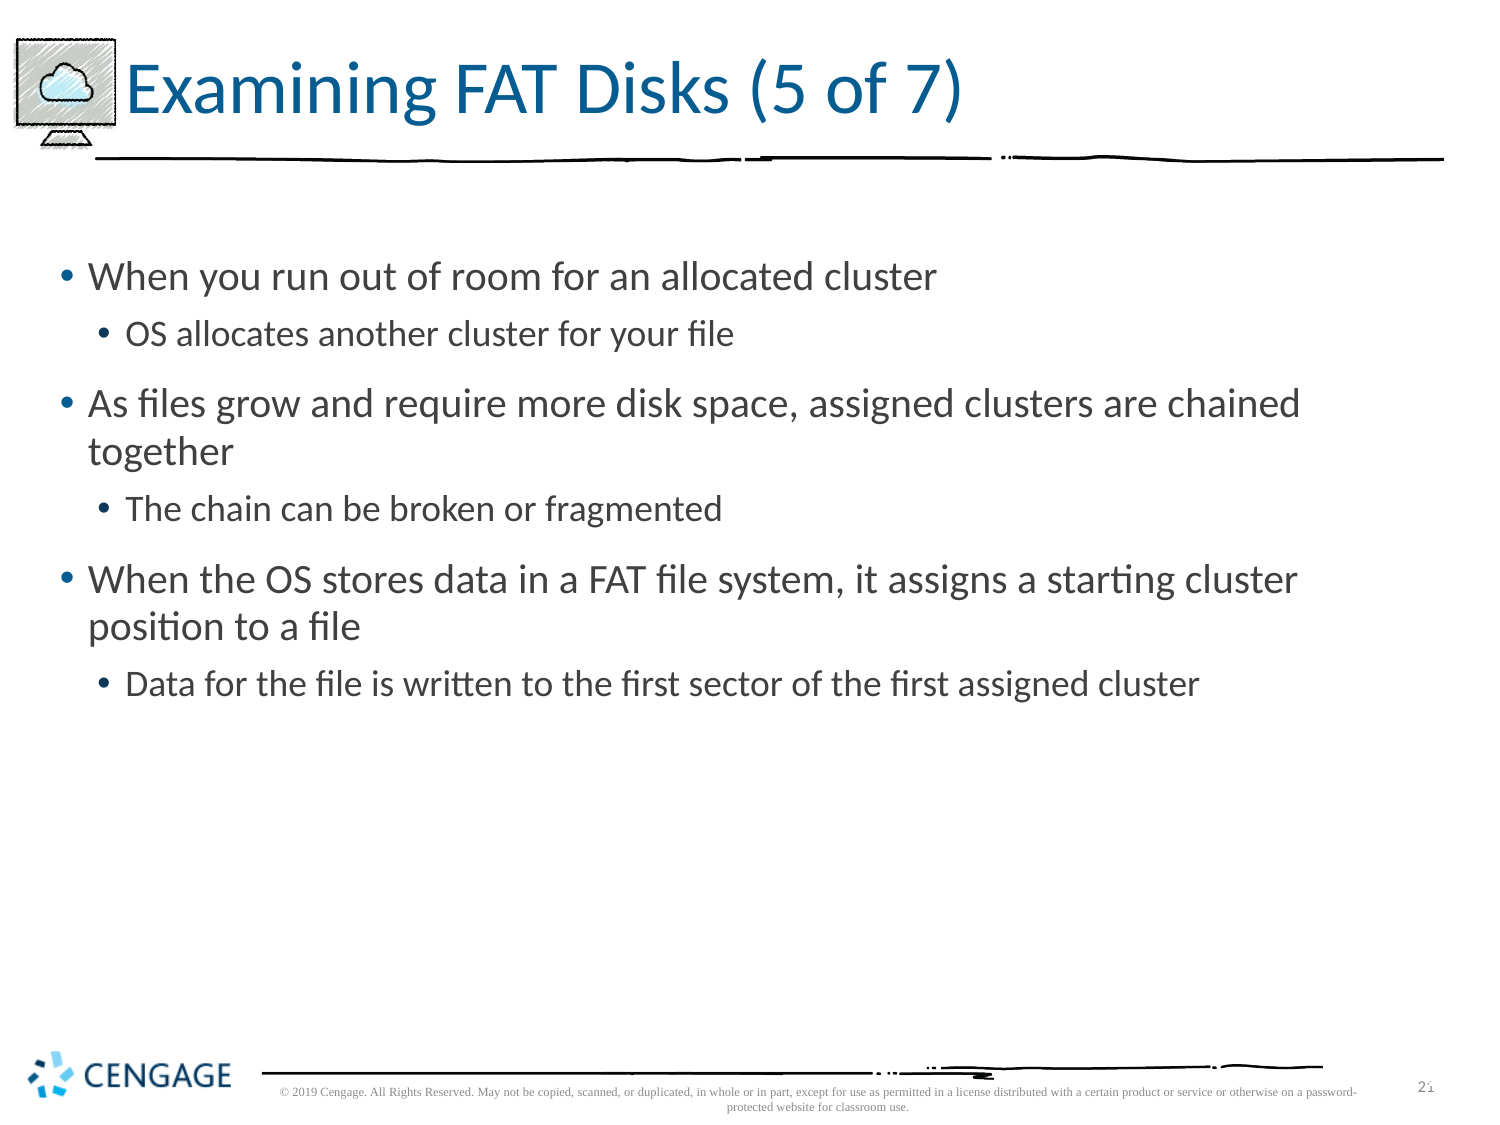

# Examining FAT Disks (5 of 7)
When you run out of room for an allocated cluster
OS allocates another cluster for your file
As files grow and require more disk space, assigned clusters are chained together
The chain can be broken or fragmented
When the OS stores data in a FAT file system, it assigns a starting cluster position to a file
Data for the file is written to the first sector of the first assigned cluster

21
© 2019 Cengage. All Rights Reserved. May not be copied, scanned, or duplicated, in whole or in part, except for use as permitted in a license distributed with a certain product or service or otherwise on a password-protected website for classroom use.